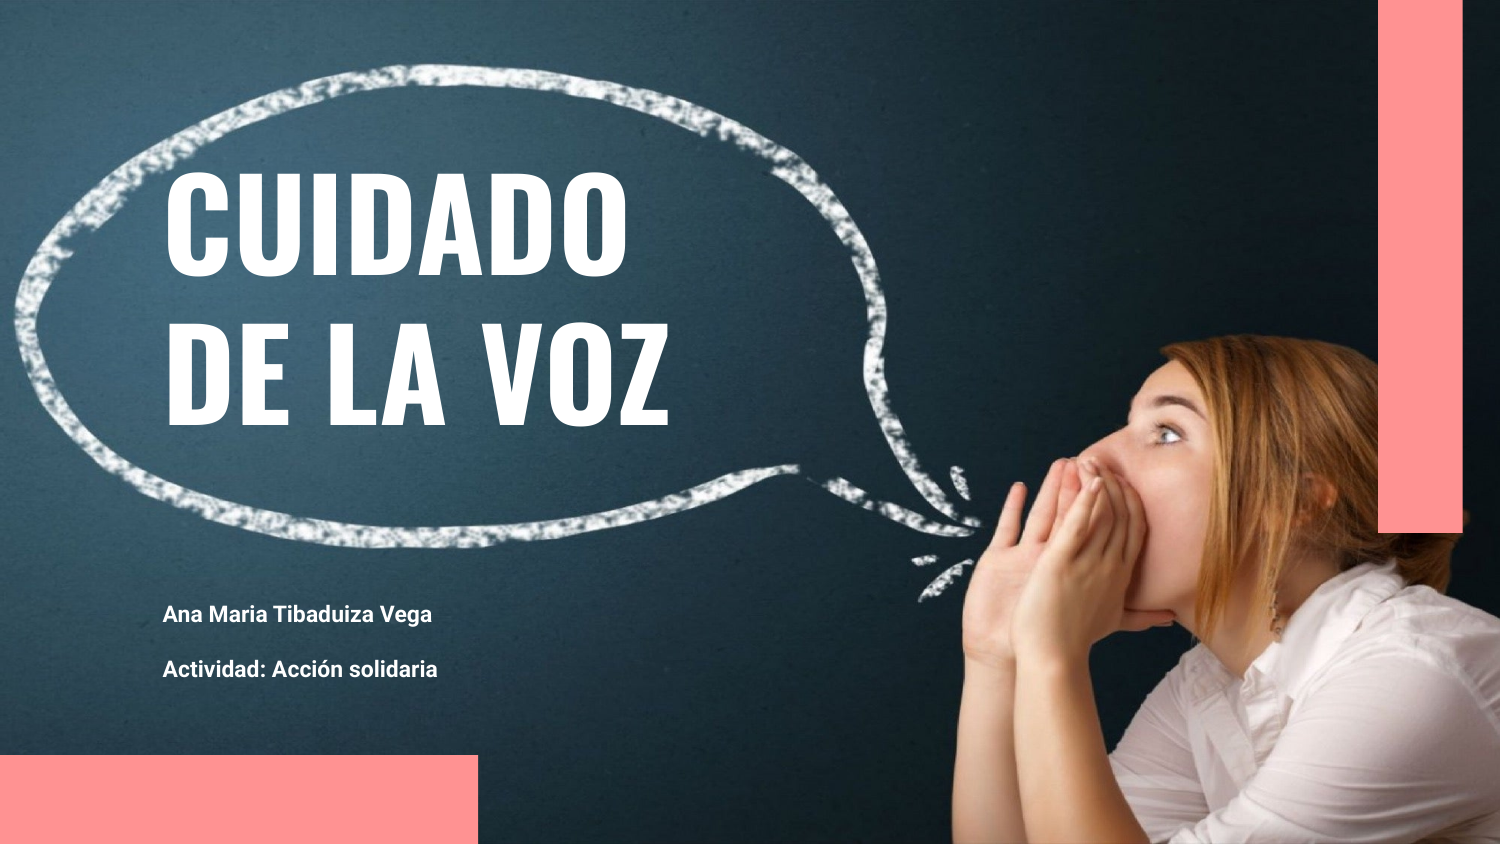

# CUIDADO DE LA VOZ
Ana Maria Tibaduiza Vega

Actividad: Acción solidaria